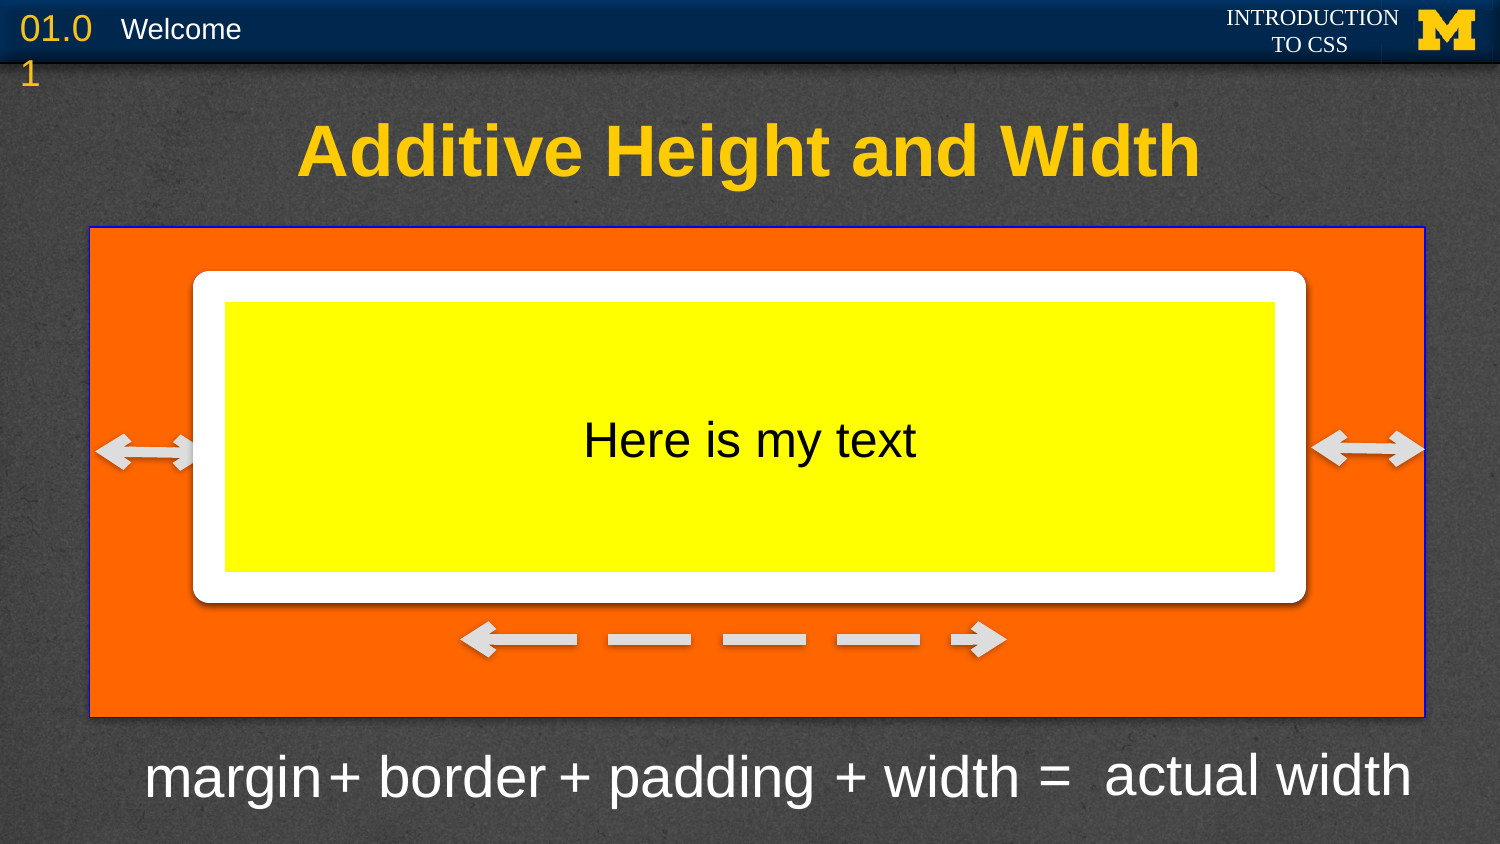

# Additive Height and Width

Here is my text
Here is my text
=  actual width
margin
 + border
+ padding
+ width